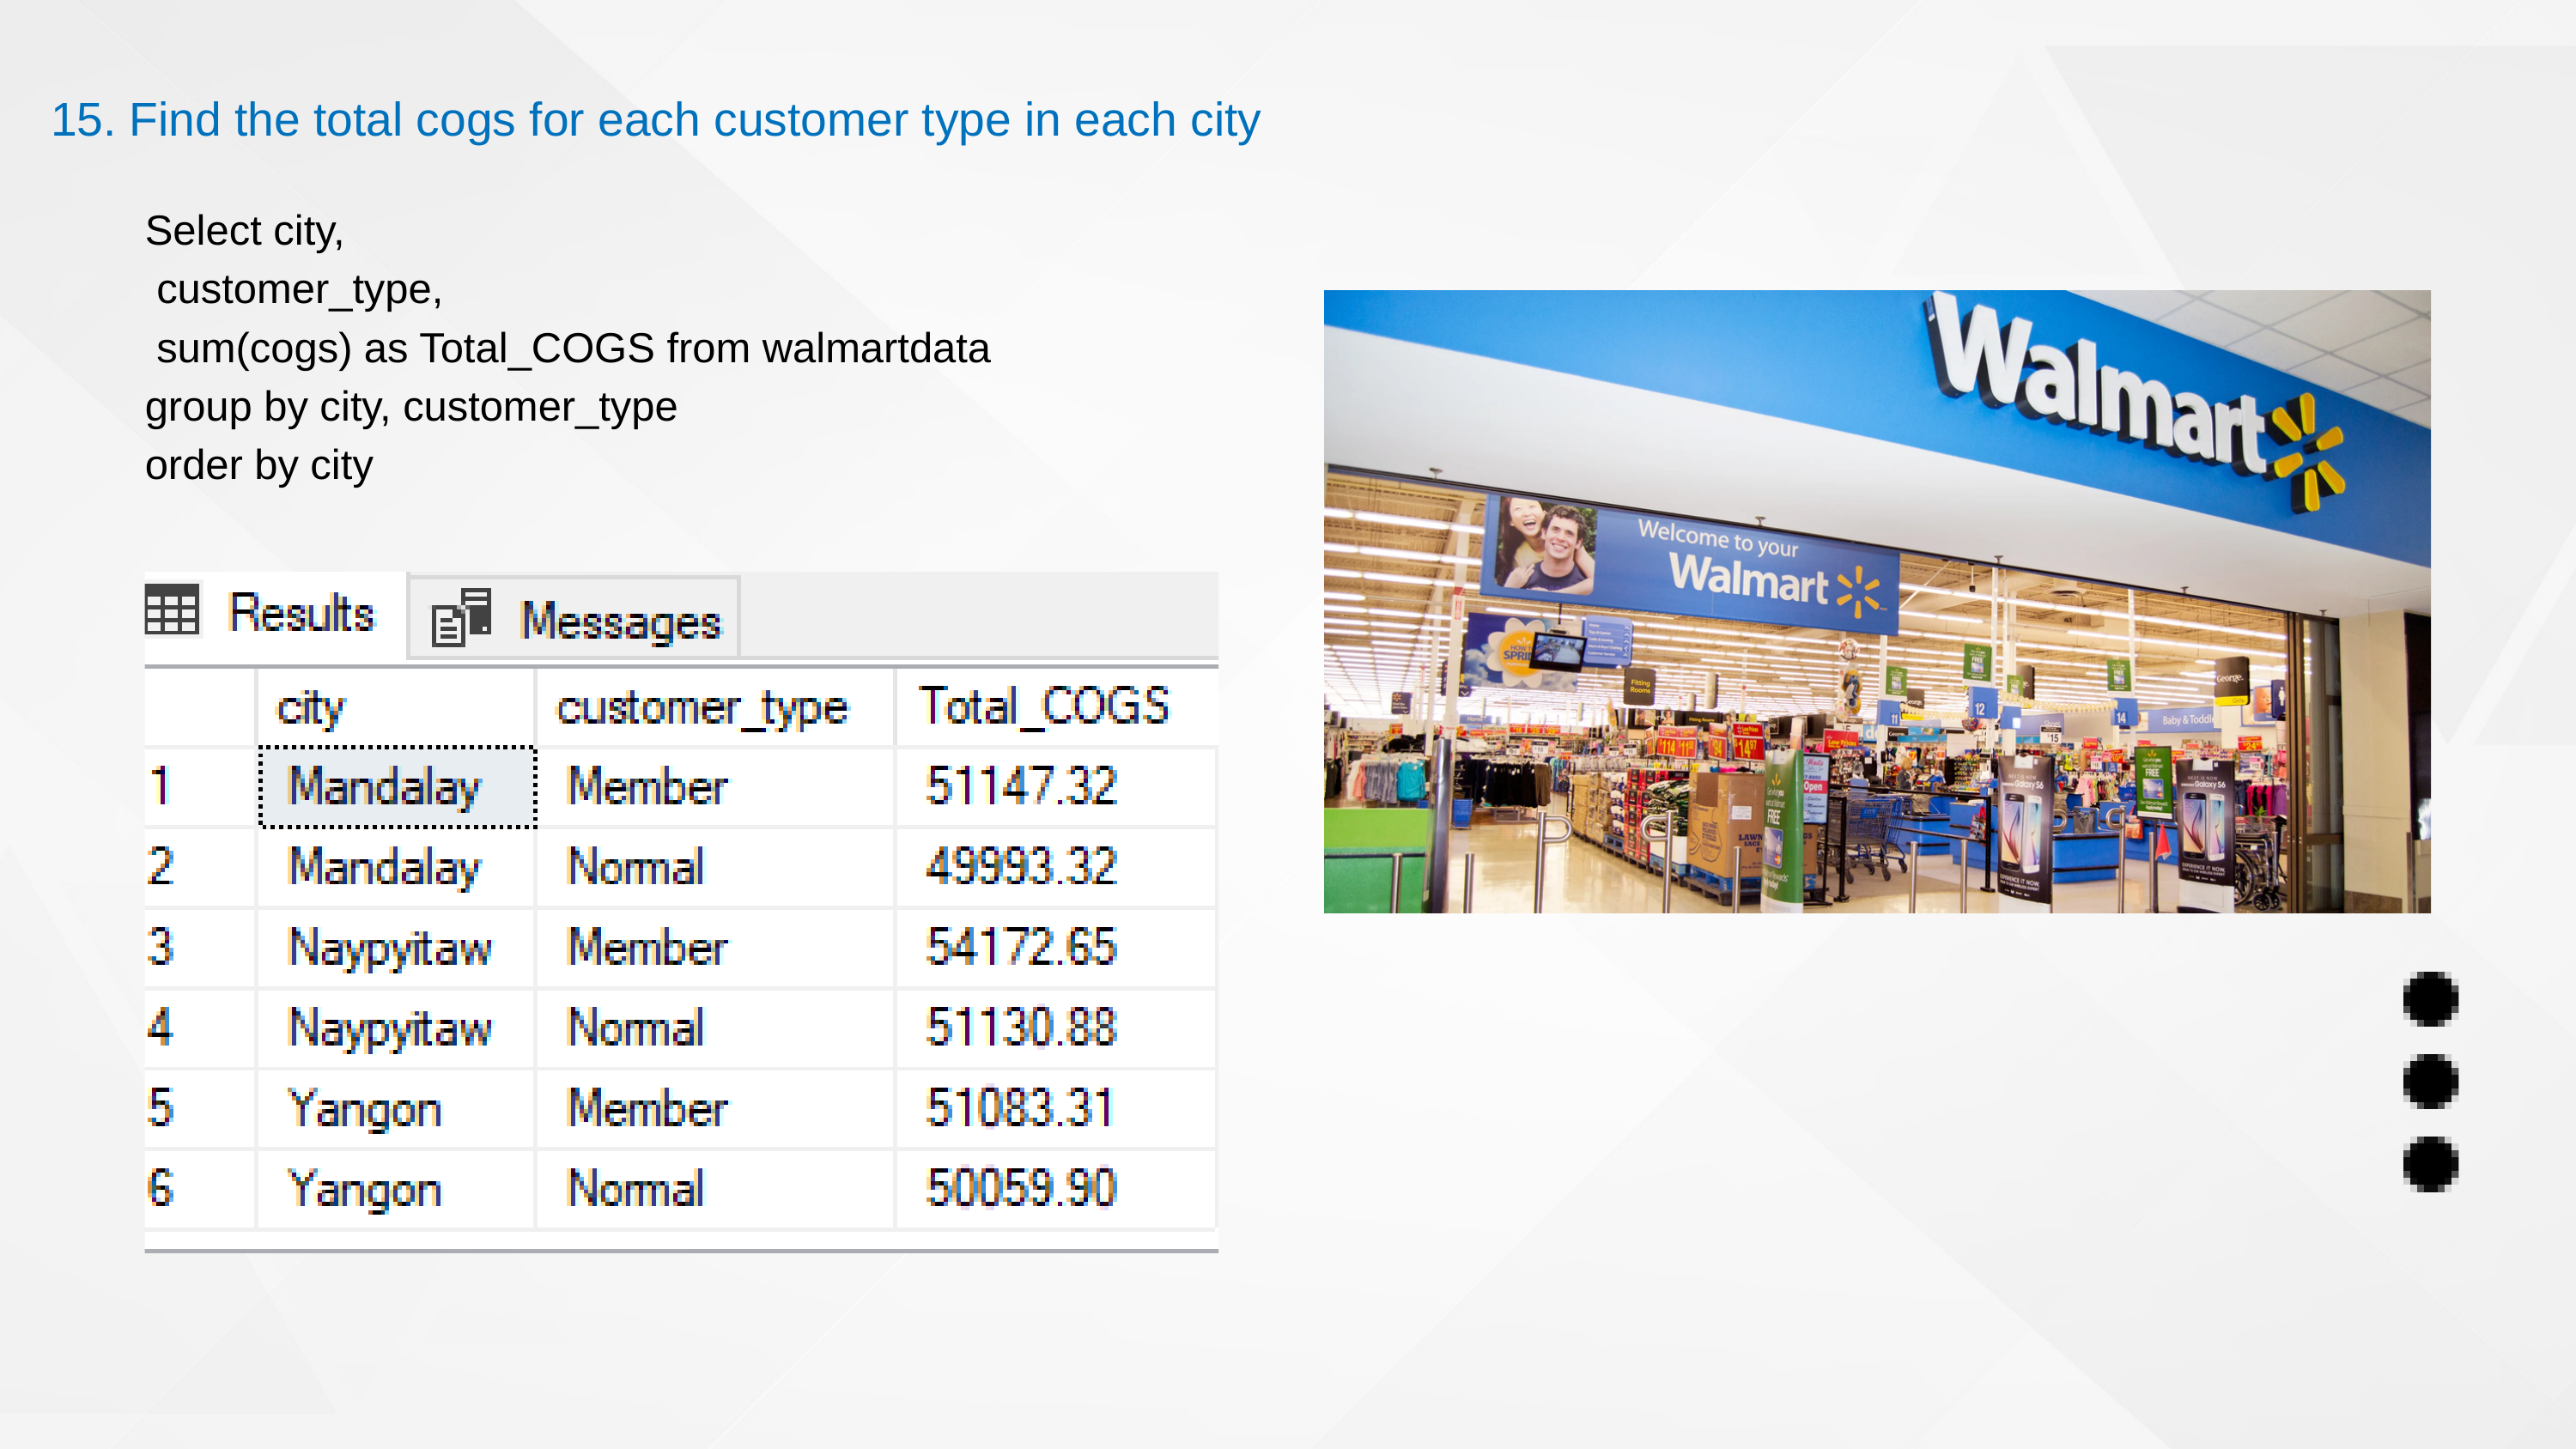

15. Find the total cogs for each customer type in each city

Select city,
 customer_type,
 sum(cogs) as Total_COGS from walmartdata
group by city, customer_type
order by city